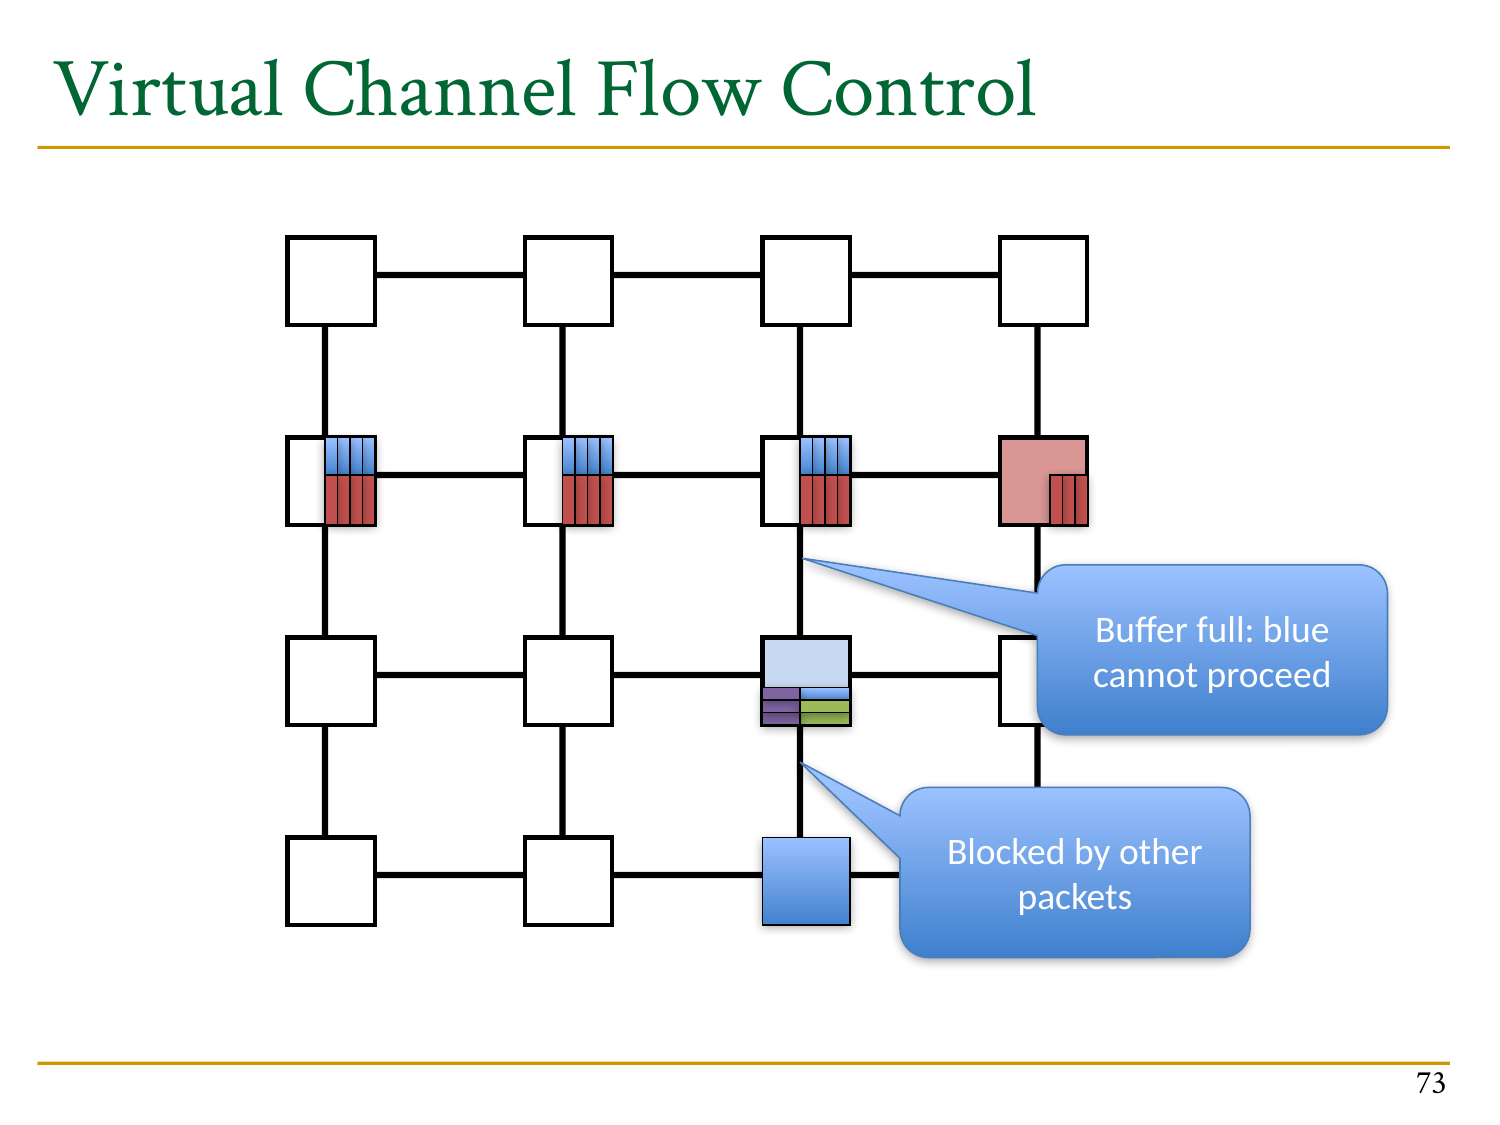

# Virtual Channel Flow Control

Buffer full: blue cannot proceed

Blocked by other packets

73